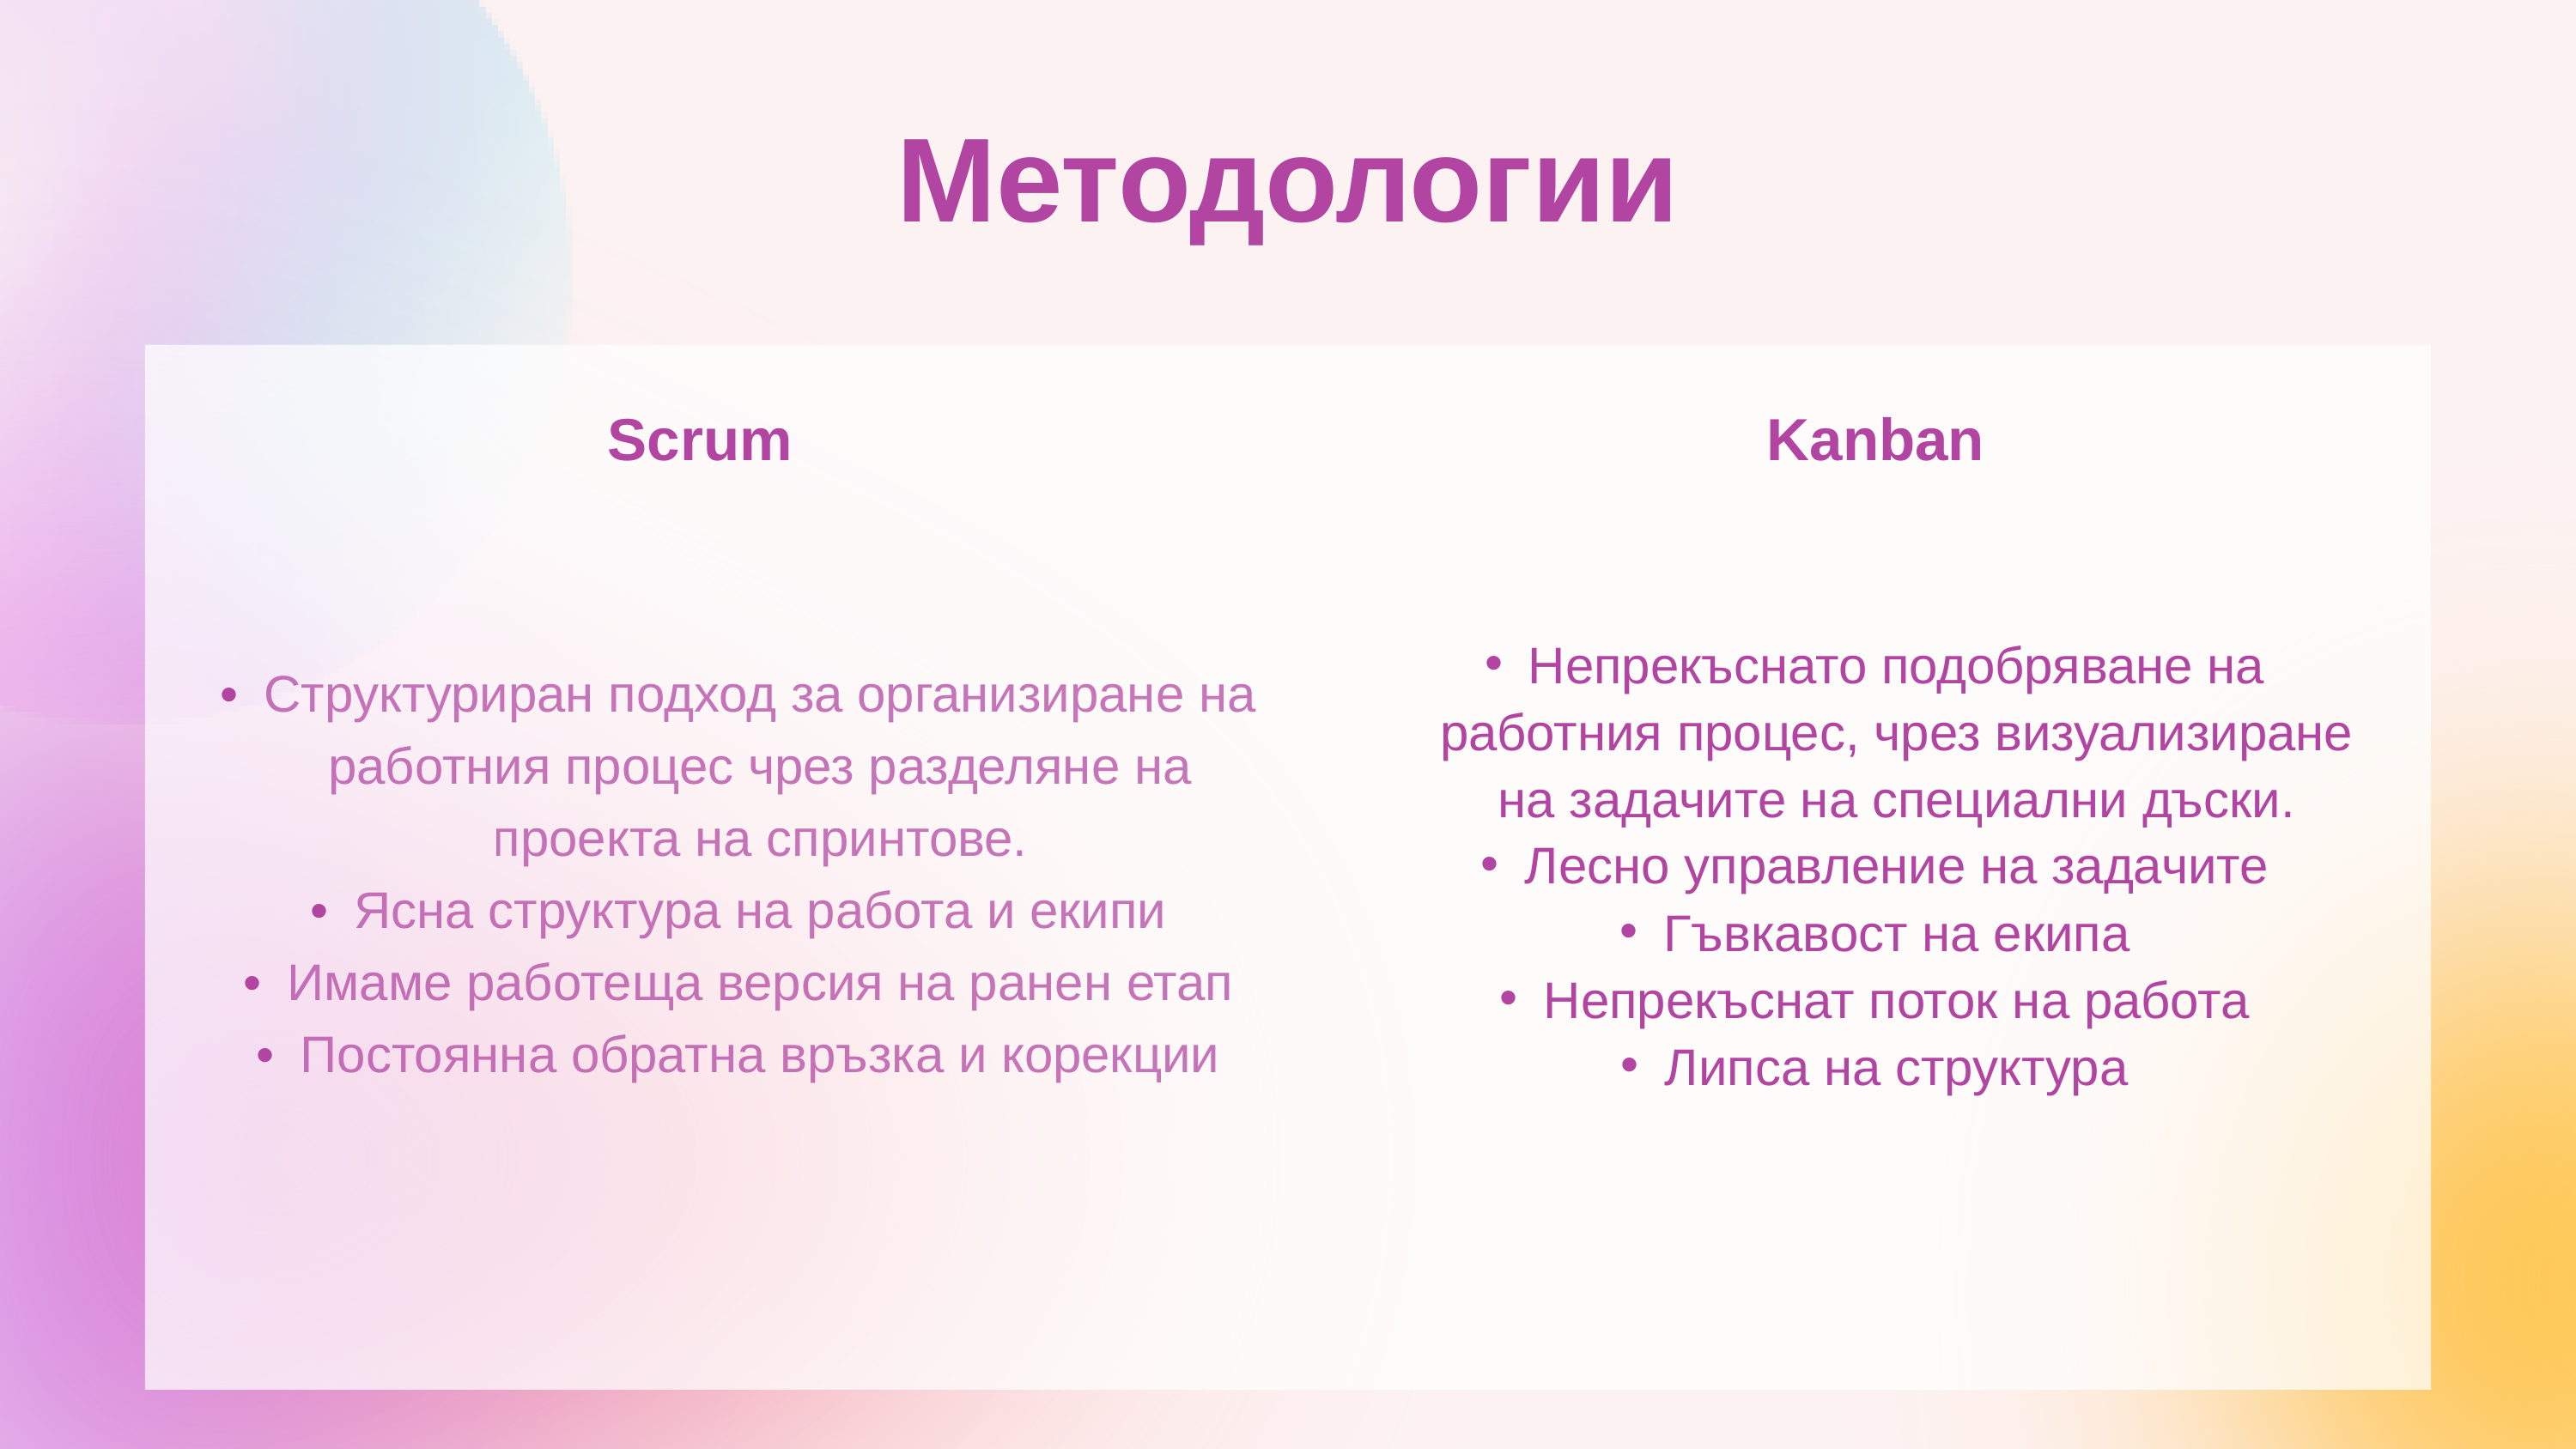

Методологии
| Структуриран подход за организиране на работния процес чрез разделяне на проекта на спринтове. Ясна структура на работа и екипи Имаме работеща версия на ранен етап Постоянна обратна връзка и корекции |  |
| --- | --- |
Scrum
Kanban

Непрекъснато подобряване на работния процес, чрез визуализиране на задачите на специални дъски.
Лесно управление на задачите
Гъвкавост на екипа
Непрекъснат поток на работа
Липса на структура